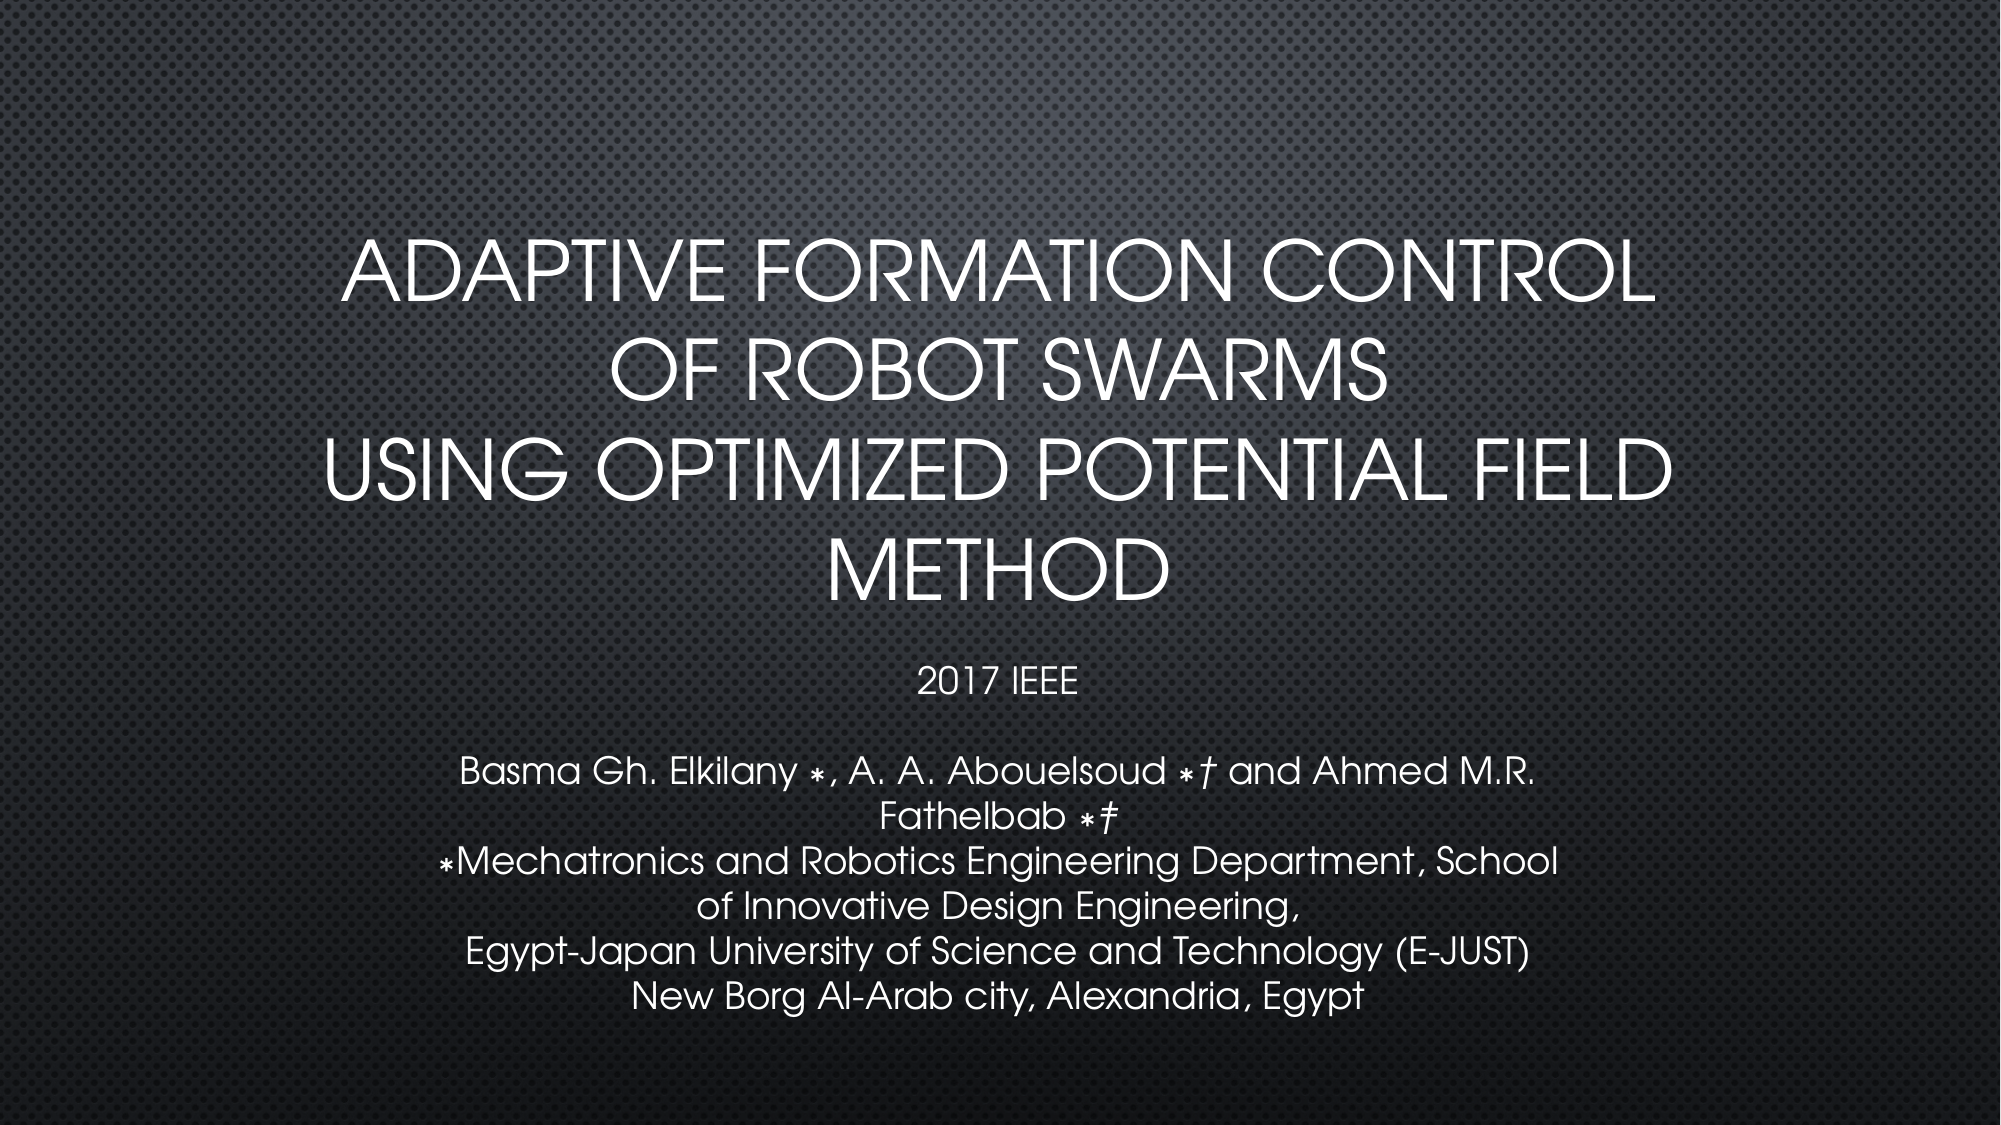

# Adaptive Formation Control of Robot Swarms using Optimized Potential Field Method
2017 IEEE

Basma Gh. Elkilany ∗, A. A. Abouelsoud ∗† and Ahmed M.R. Fathelbab ∗‡
∗Mechatronics and Robotics Engineering Department, School of Innovative Design Engineering,
Egypt-Japan University of Science and Technology (E-JUST)
New Borg Al-Arab city, Alexandria, Egypt